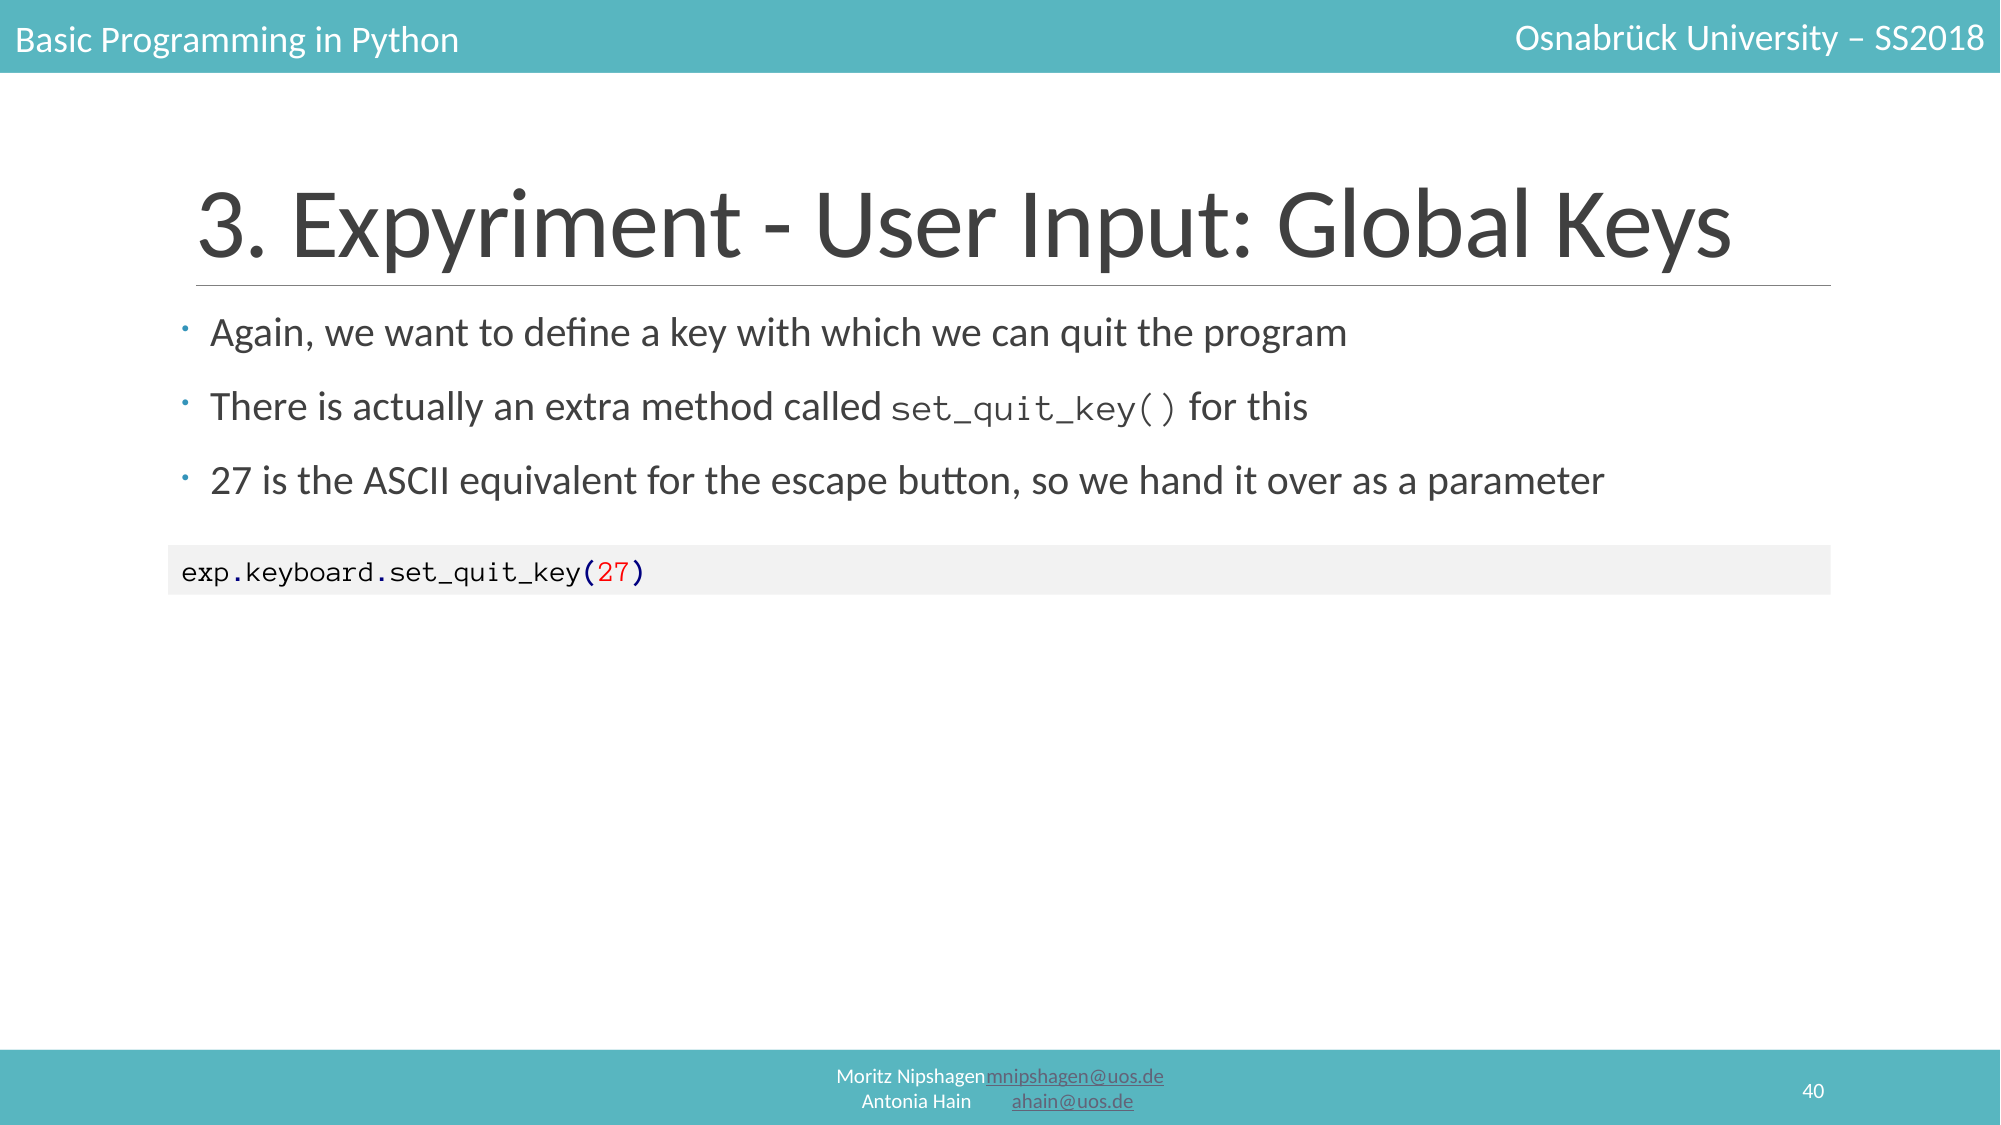

# 3. Expyriment - User Input: Global Keys
Again, we want to define a key with which we can quit the program
There is actually an extra method called set_quit_key() for this
27 is the ASCII equivalent for the escape button, so we hand it over as a parameter
exp.keyboard.set_quit_key(27)
40